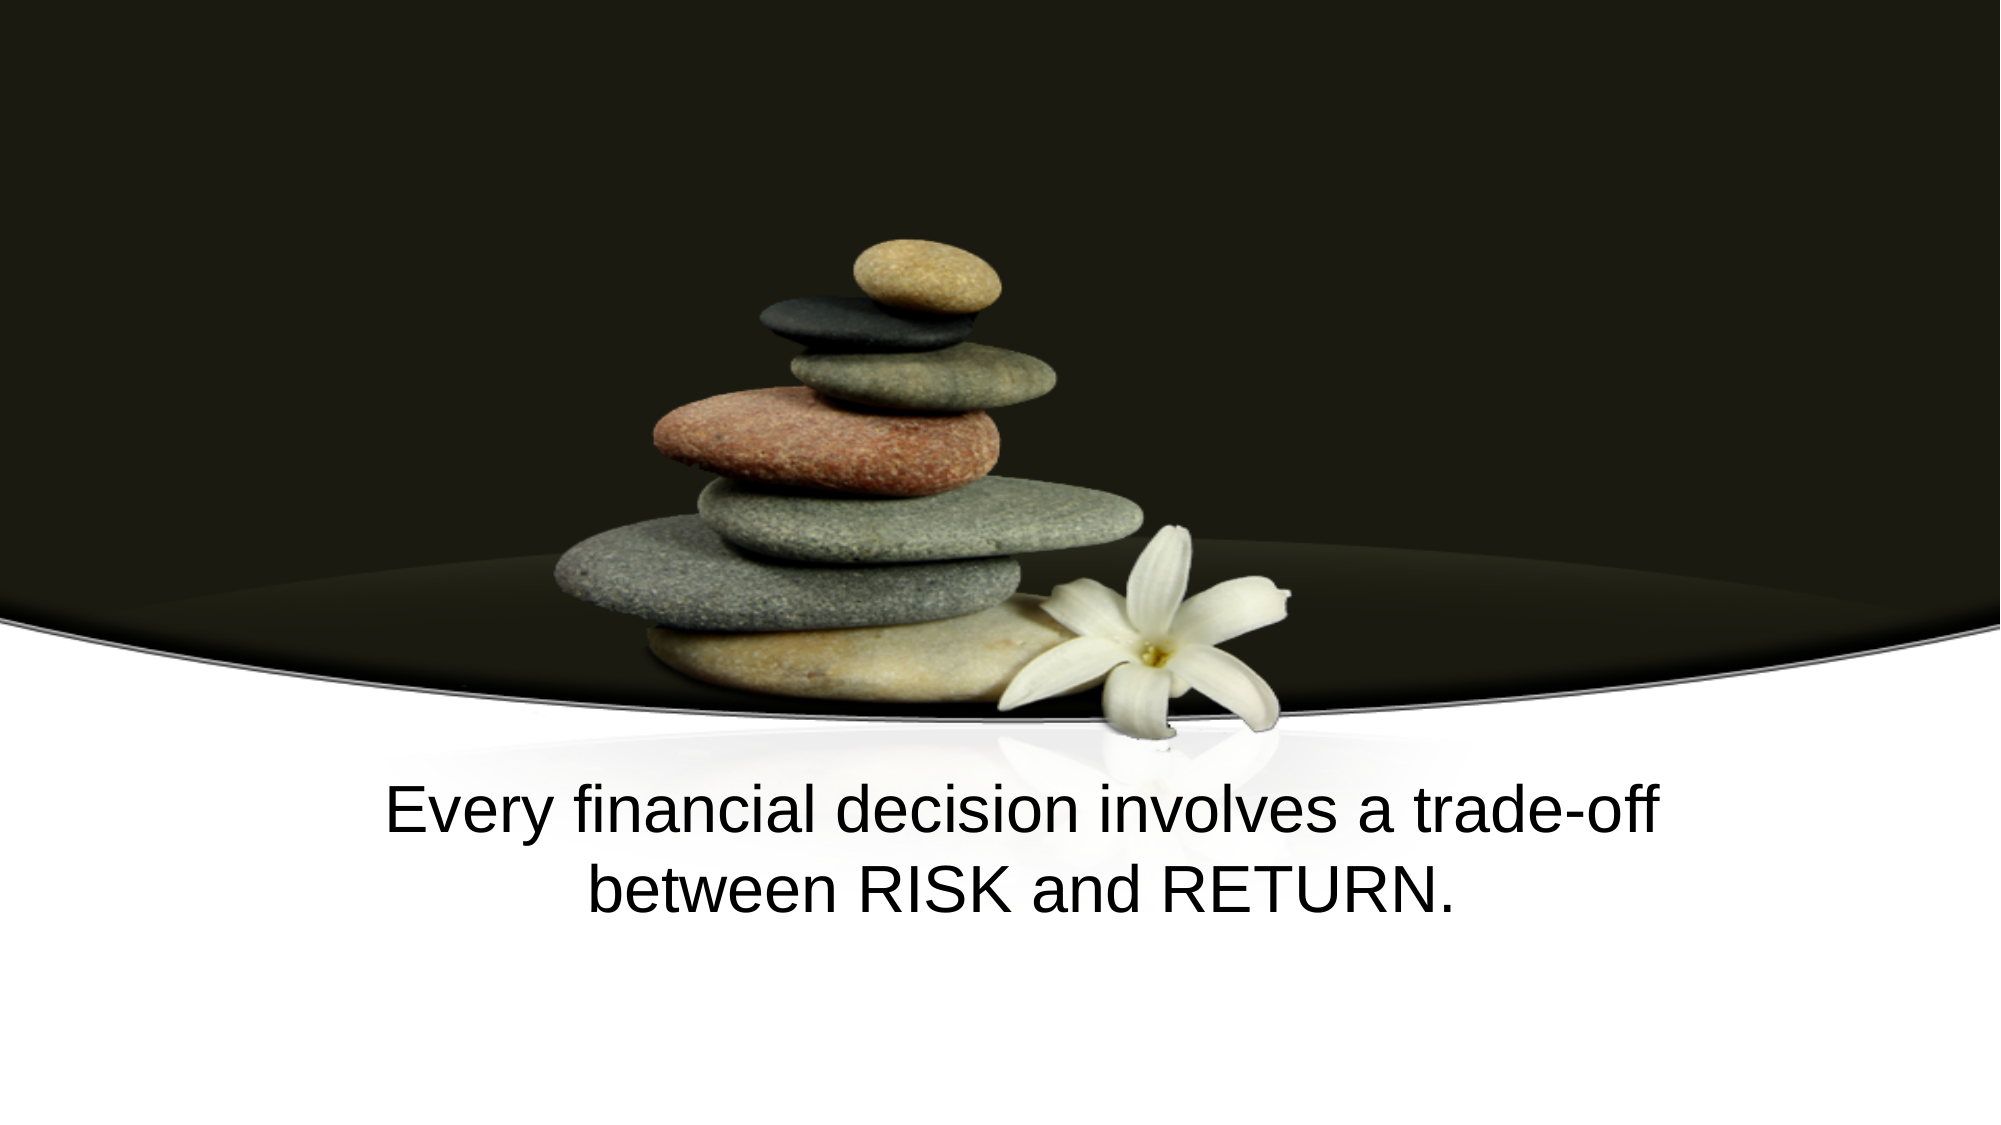

# Every financial decision involves a trade-off between RISK and RETURN.